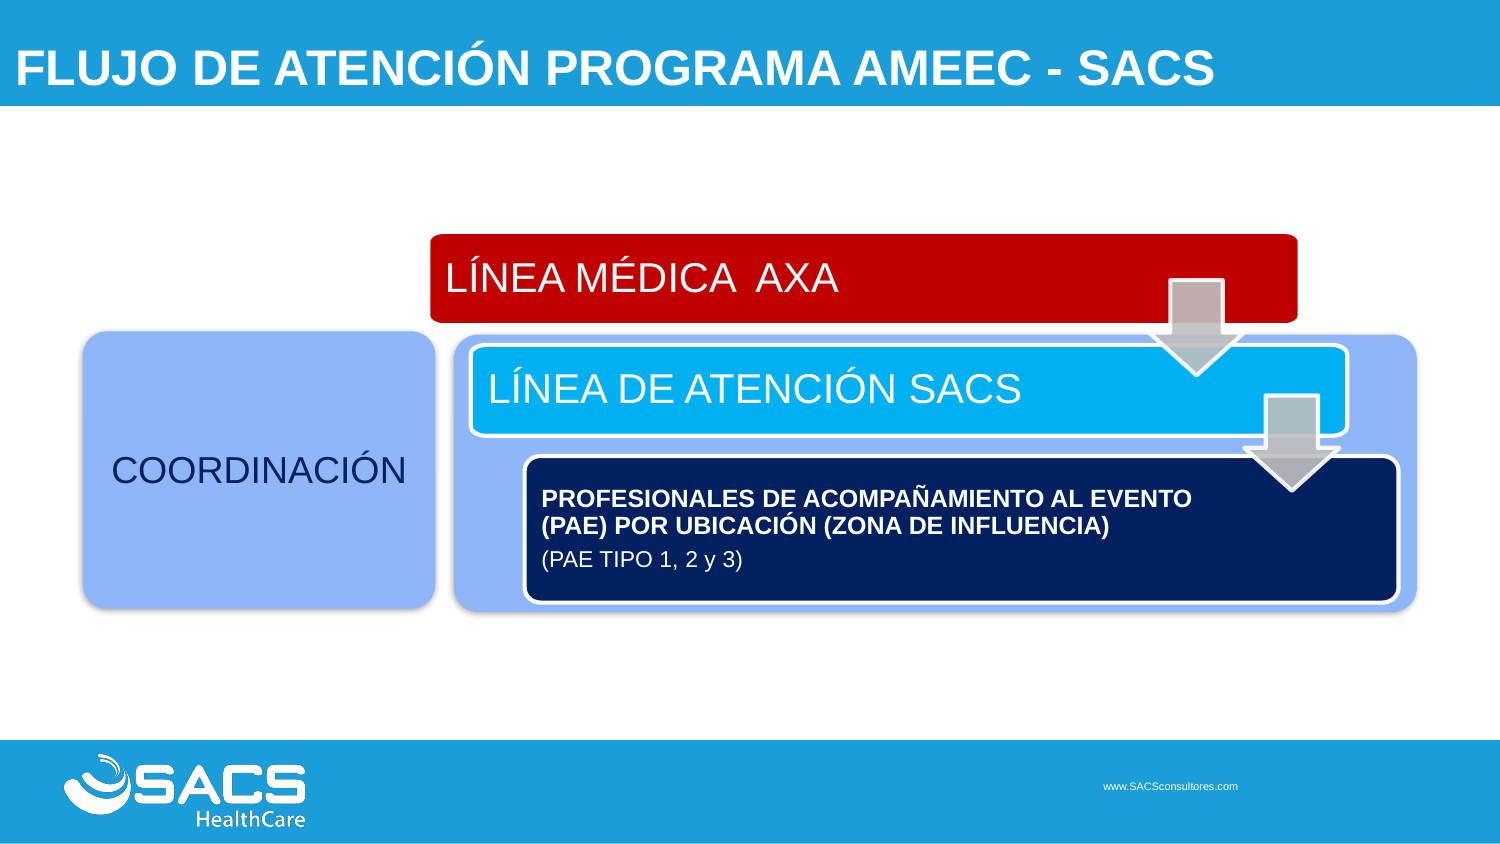

FLUJO DE ATENCIÓN PROGRAMA AMEEC - SACS
LÍNEA MÉDICA  AXA

LÍNEA DE ATENCIÓN SACS

COORDINACIÓN
PROFESIONALES DE ACOMPAÑAMIENTO AL EVENTO (PAE) POR UBICACIÓN (ZONA DE INFLUENCIA)
(PAE TIPO 1, 2 y 3)